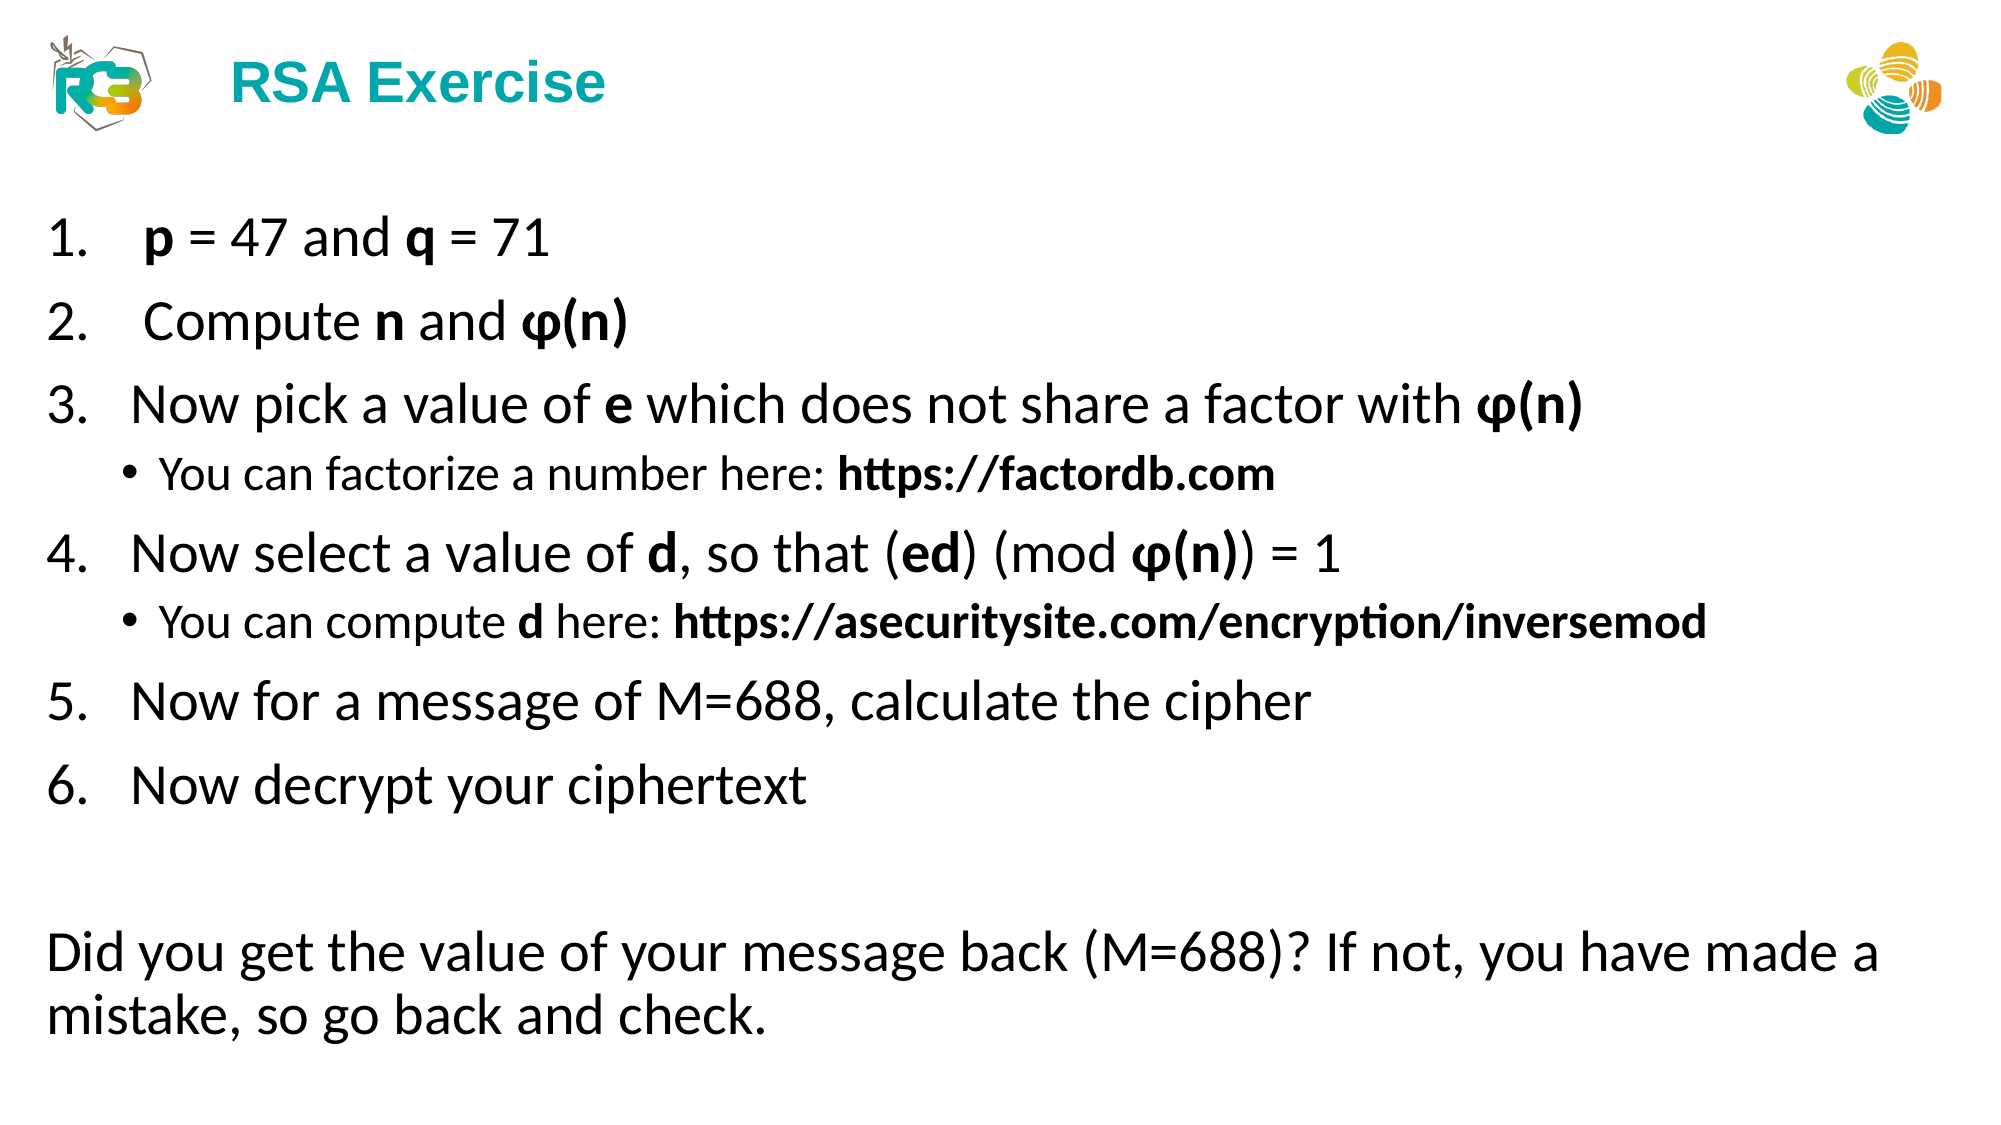

RSA Exercise
 p = 47 and q = 71
 Compute n and φ(n)
Now pick a value of e which does not share a factor with φ(n)
You can factorize a number here: https://factordb.com
Now select a value of d, so that (ed) (mod φ(n)) = 1
You can compute d here: https://asecuritysite.com/encryption/inversemod
Now for a message of M=688, calculate the cipher
Now decrypt your ciphertext

Did you get the value of your message back (M=688)? If not, you have made a mistake, so go back and check.